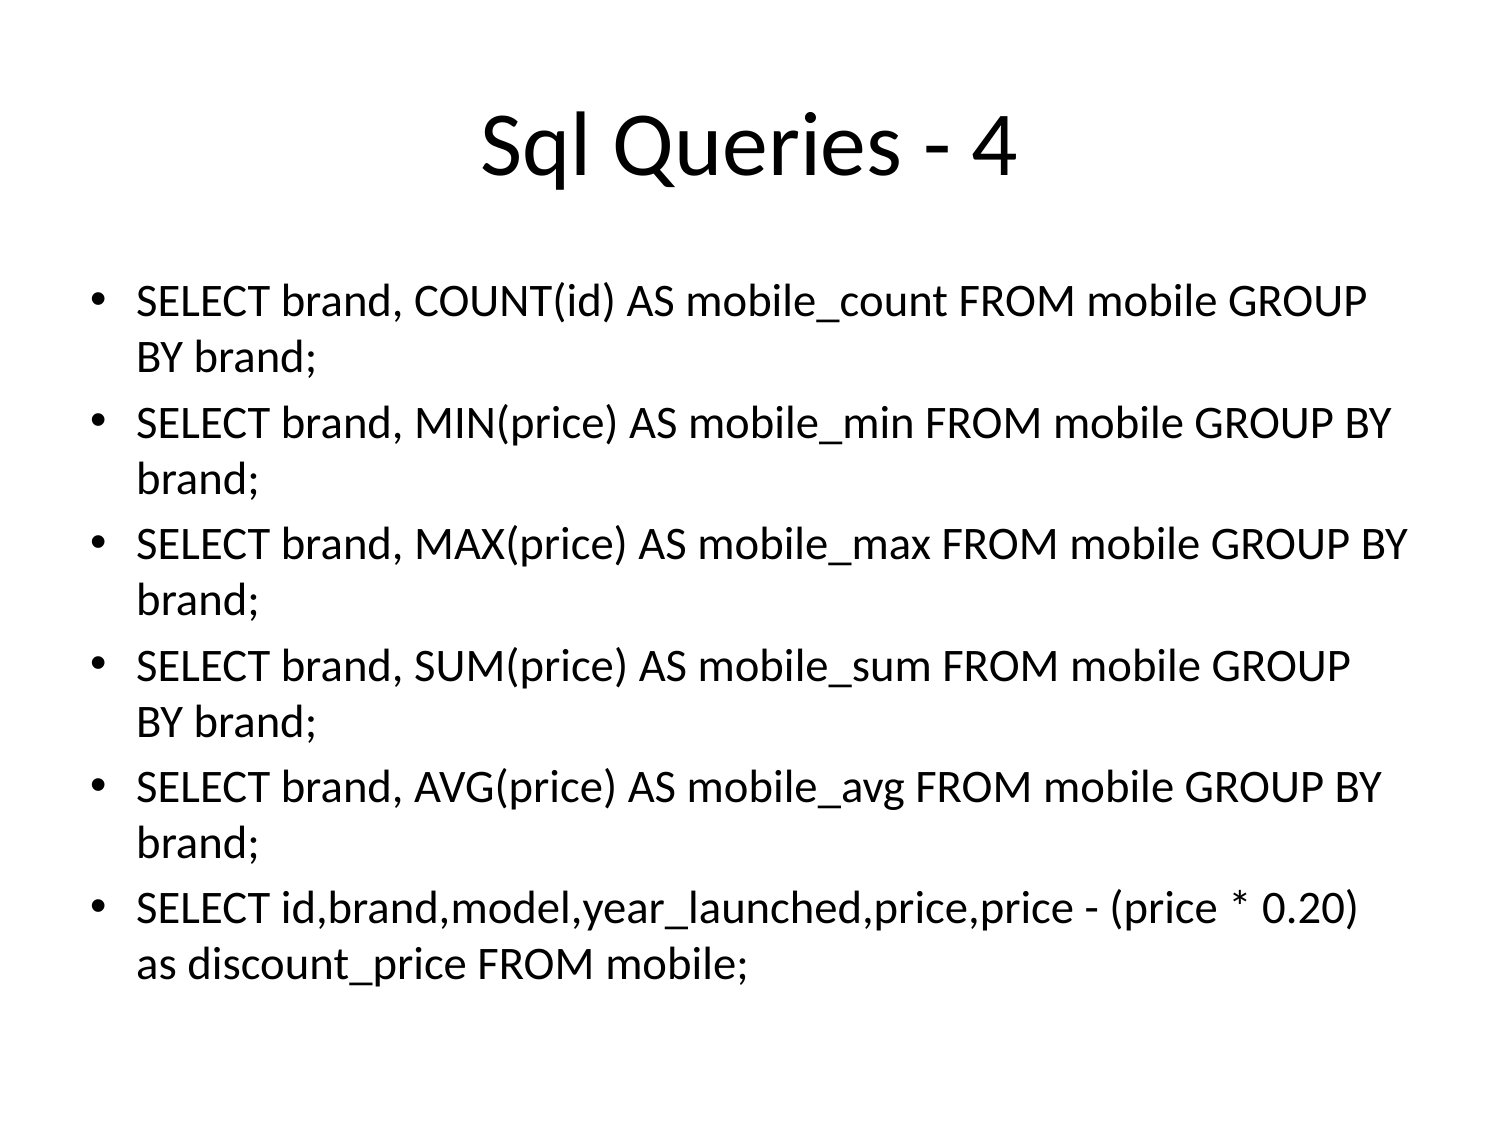

# Sql Queries - 4
SELECT brand, COUNT(id) AS mobile_count FROM mobile GROUP BY brand;
SELECT brand, MIN(price) AS mobile_min FROM mobile GROUP BY brand;
SELECT brand, MAX(price) AS mobile_max FROM mobile GROUP BY brand;
SELECT brand, SUM(price) AS mobile_sum FROM mobile GROUP BY brand;
SELECT brand, AVG(price) AS mobile_avg FROM mobile GROUP BY brand;
SELECT id,brand,model,year_launched,price,price - (price * 0.20) as discount_price FROM mobile;